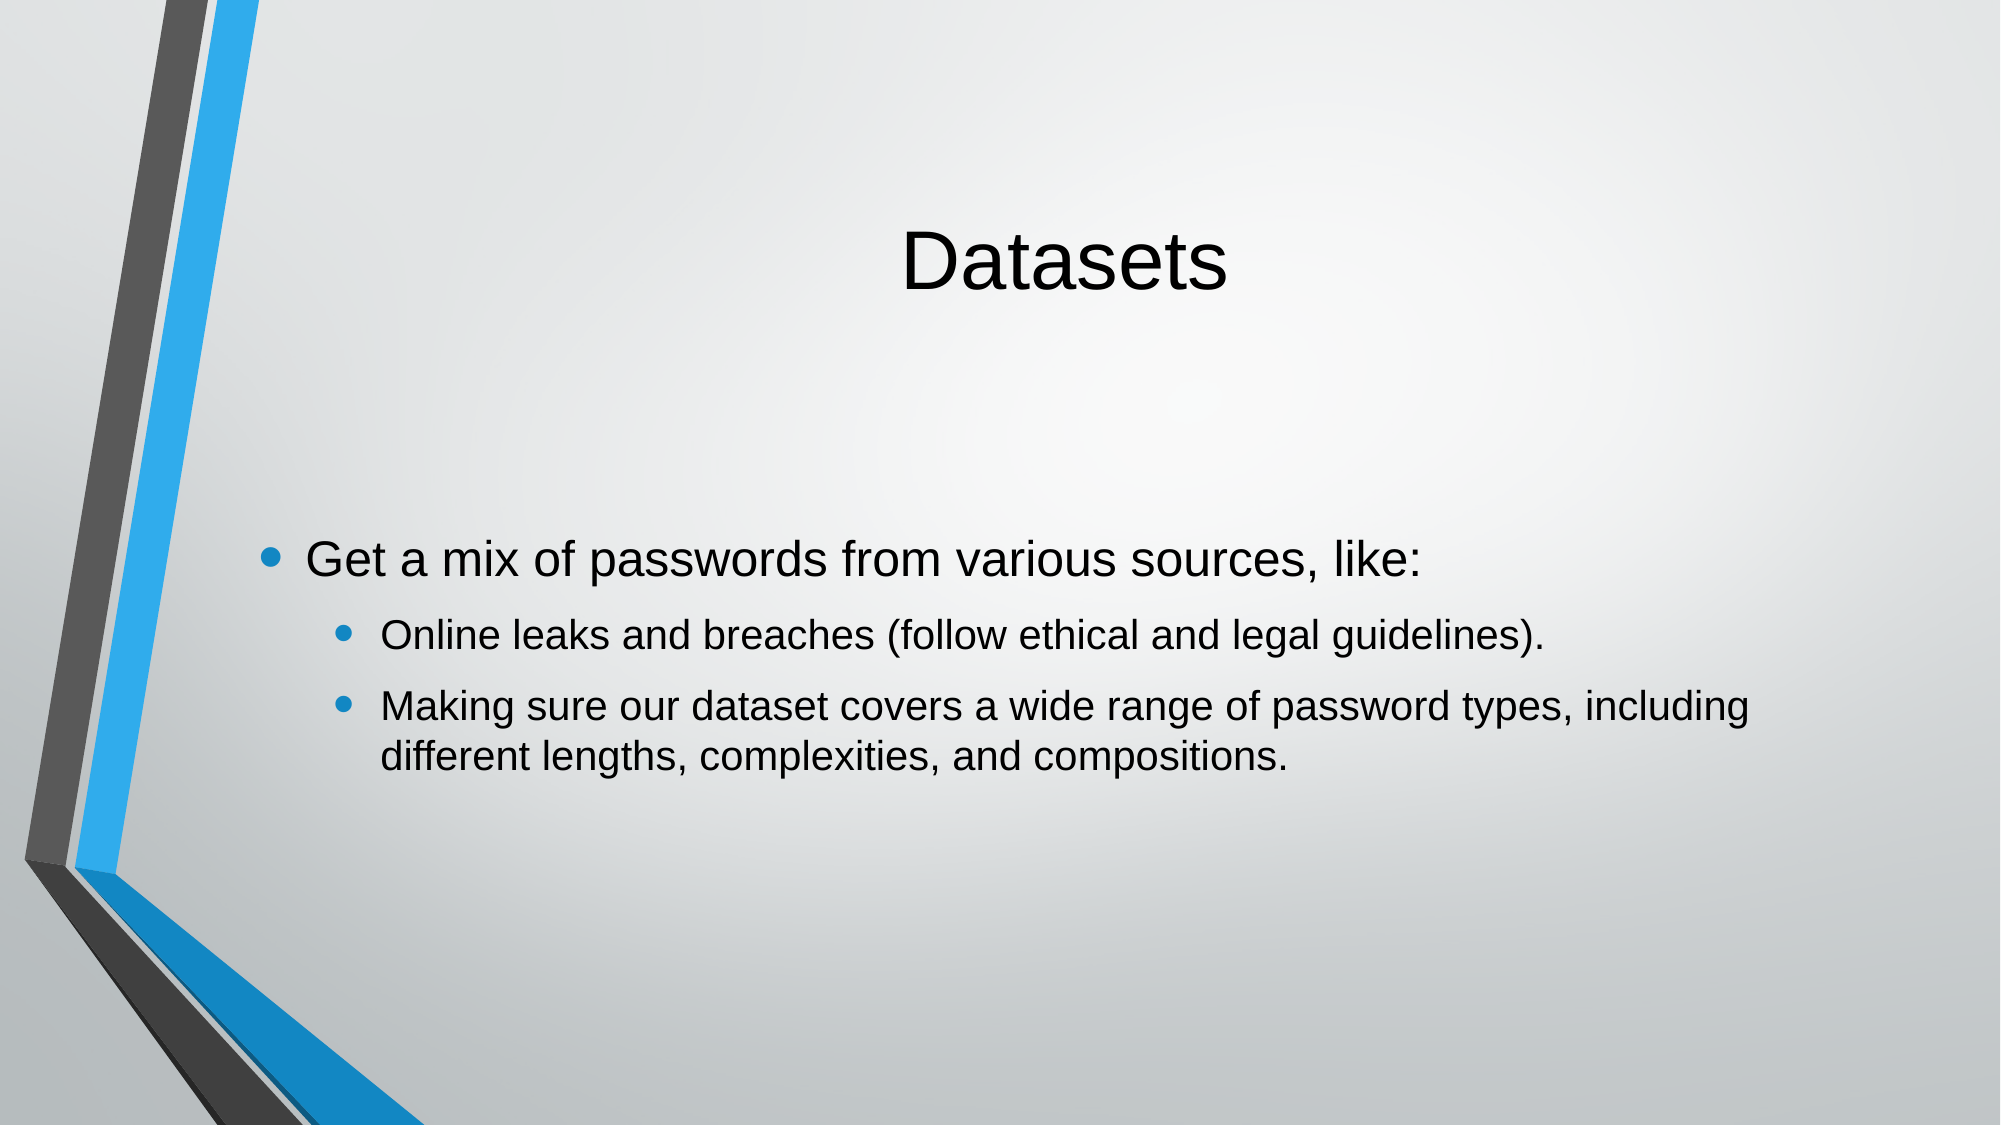

# Datasets
Get a mix of passwords from various sources, like:
Online leaks and breaches (follow ethical and legal guidelines).
Making sure our dataset covers a wide range of password types, including different lengths, complexities, and compositions.